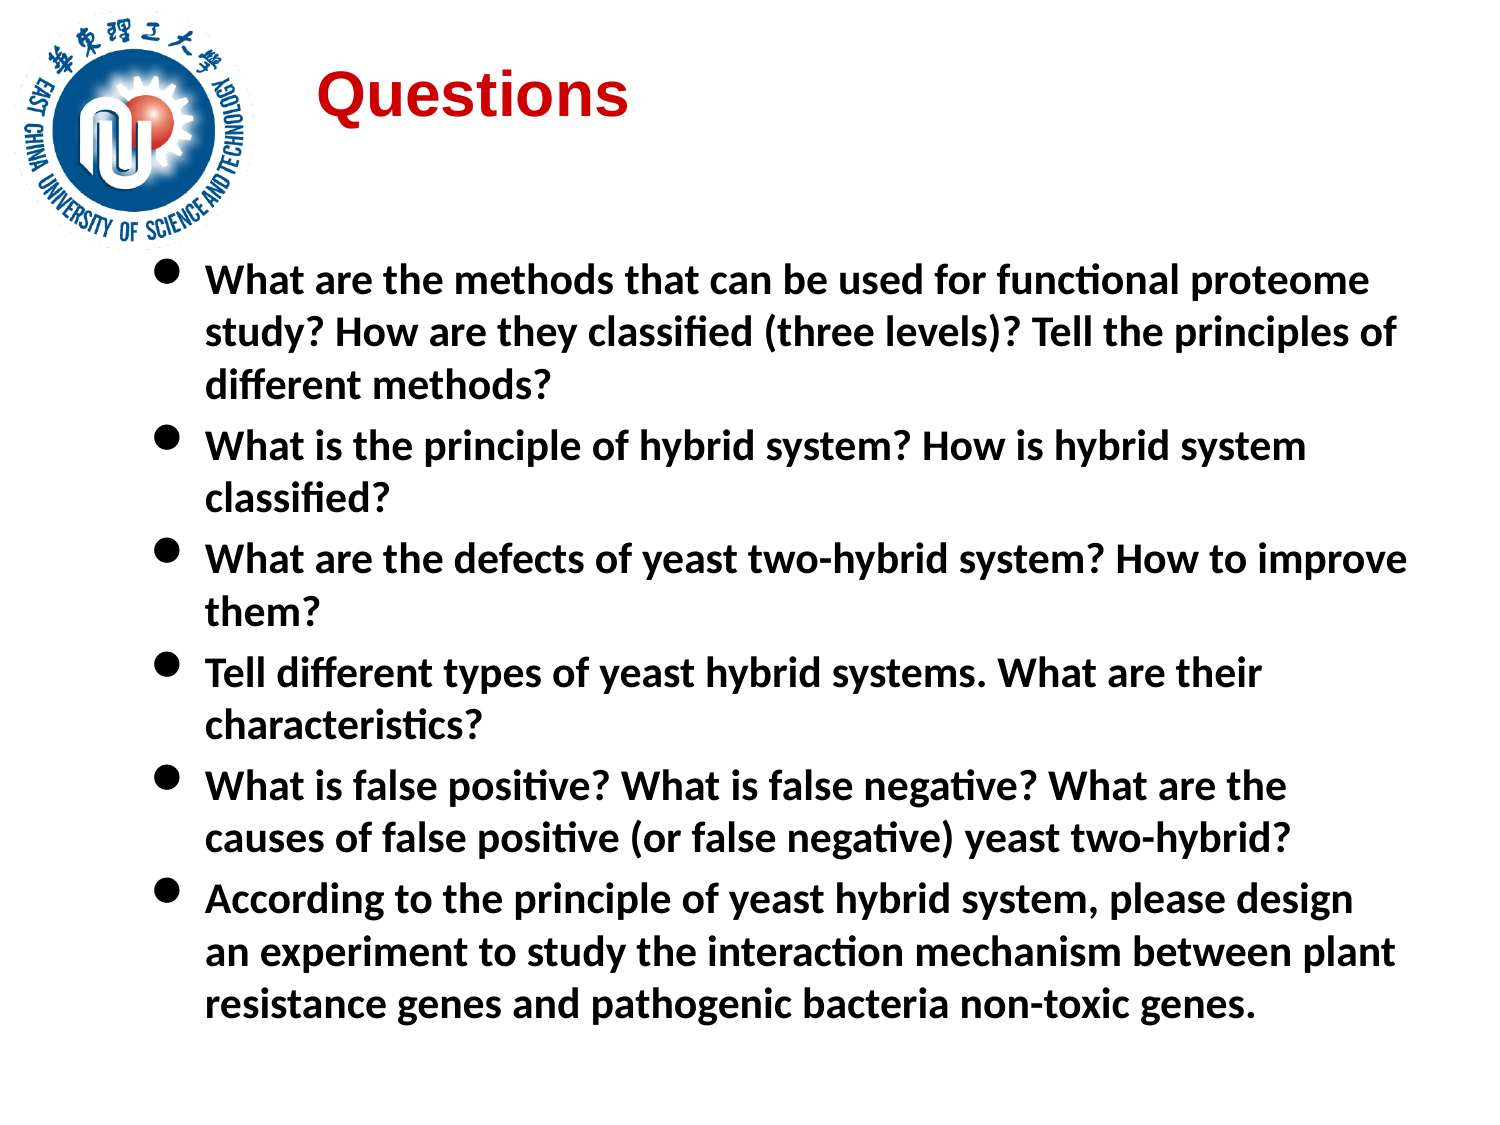

# Questions
What are the methods that can be used for functional proteome study? How are they classified (three levels)? Tell the principles of different methods?
What is the principle of hybrid system? How is hybrid system classified?
What are the defects of yeast two-hybrid system? How to improve them?
Tell different types of yeast hybrid systems. What are their characteristics?
What is false positive? What is false negative? What are the causes of false positive (or false negative) yeast two-hybrid?
According to the principle of yeast hybrid system, please design an experiment to study the interaction mechanism between plant resistance genes and pathogenic bacteria non-toxic genes.